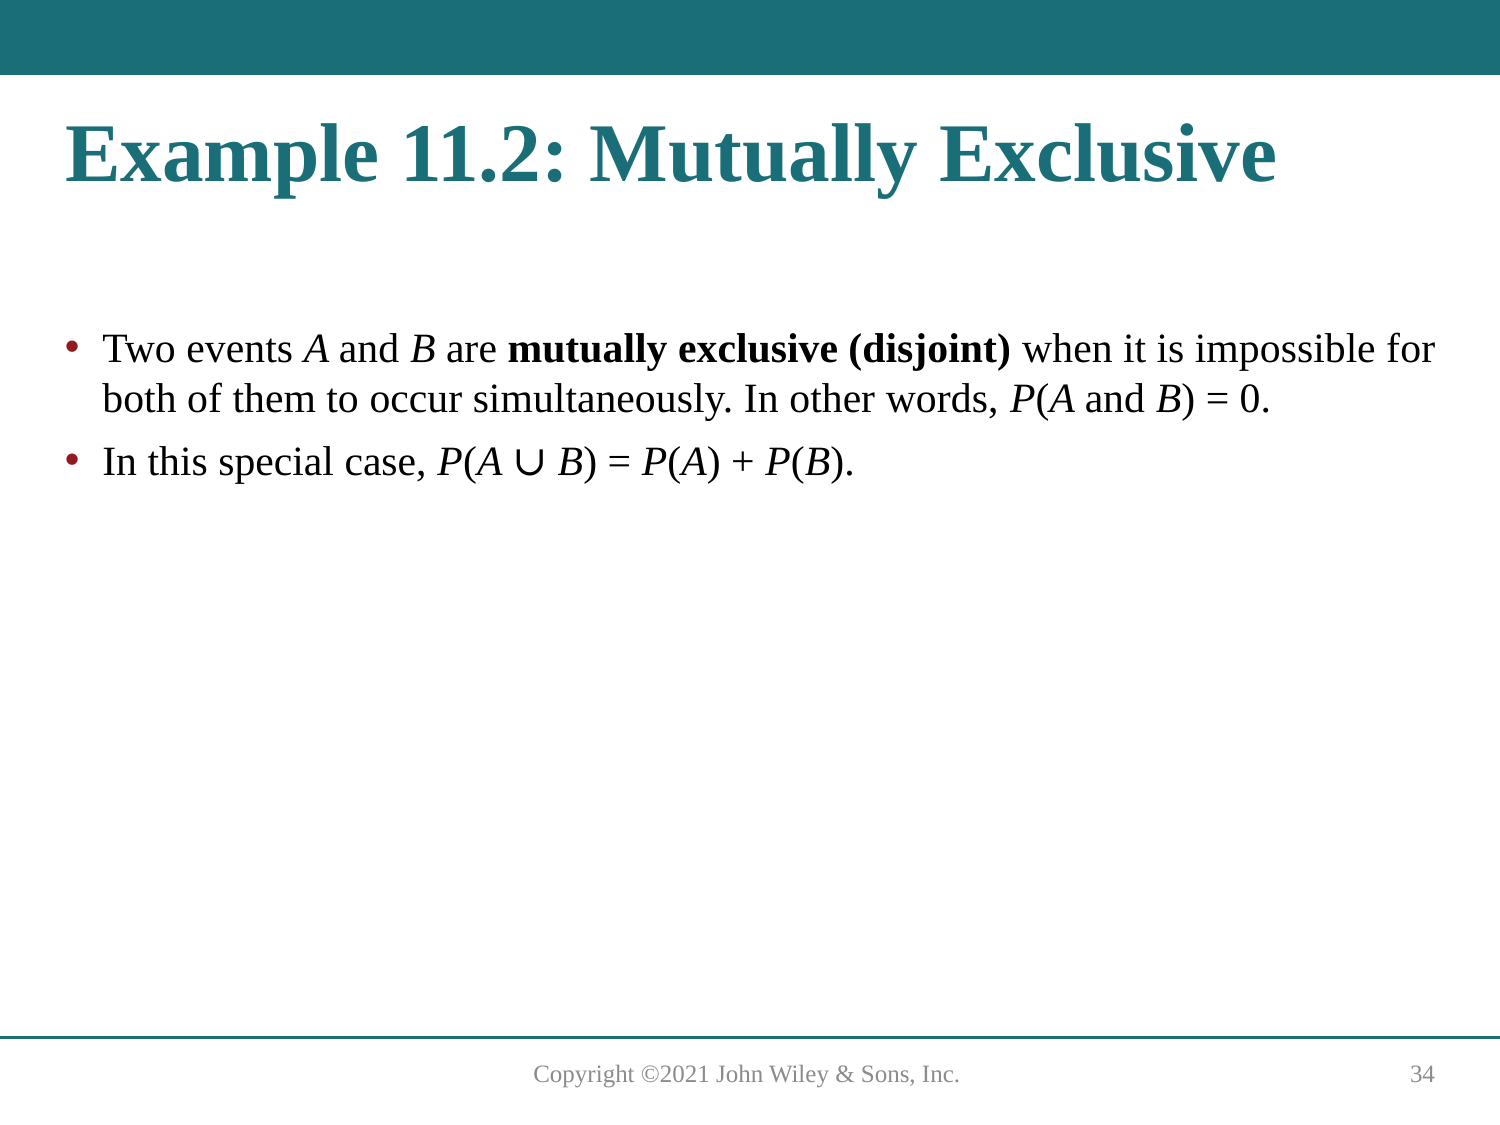

# Example 11.2: Mutually Exclusive
Two events A and B are mutually exclusive (disjoint) when it is impossible for both of them to occur simultaneously. In other words, P(A and B) = 0.
In this special case, P(A ∪ B) = P(A) + P(B).